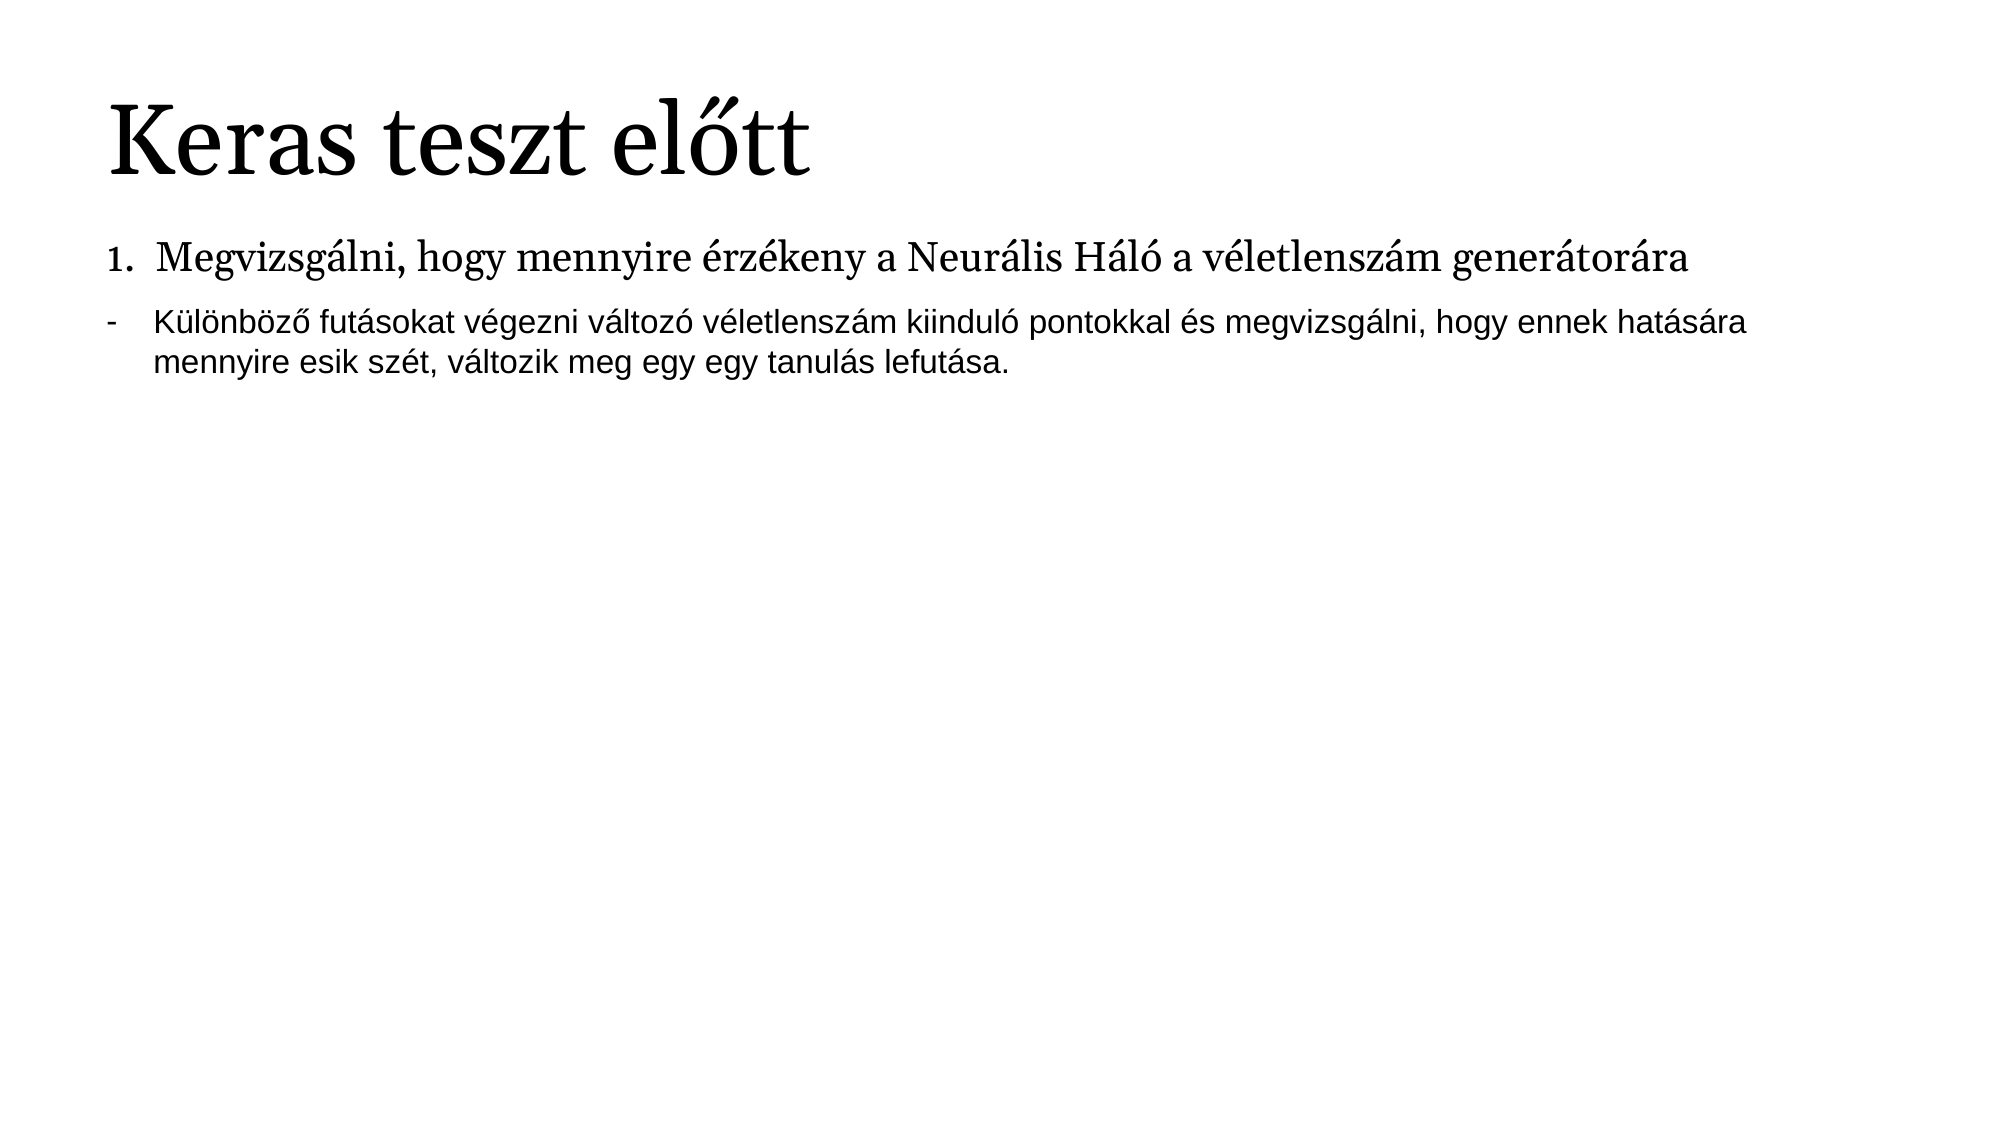

Keras teszt előtt
1.  Megvizsgálni, hogy mennyire érzékeny a Neurális Háló a véletlenszám generátorára
Különböző futásokat végezni változó véletlenszám kiinduló pontokkal és megvizsgálni, hogy ennek hatására mennyire esik szét, változik meg egy egy tanulás lefutása.